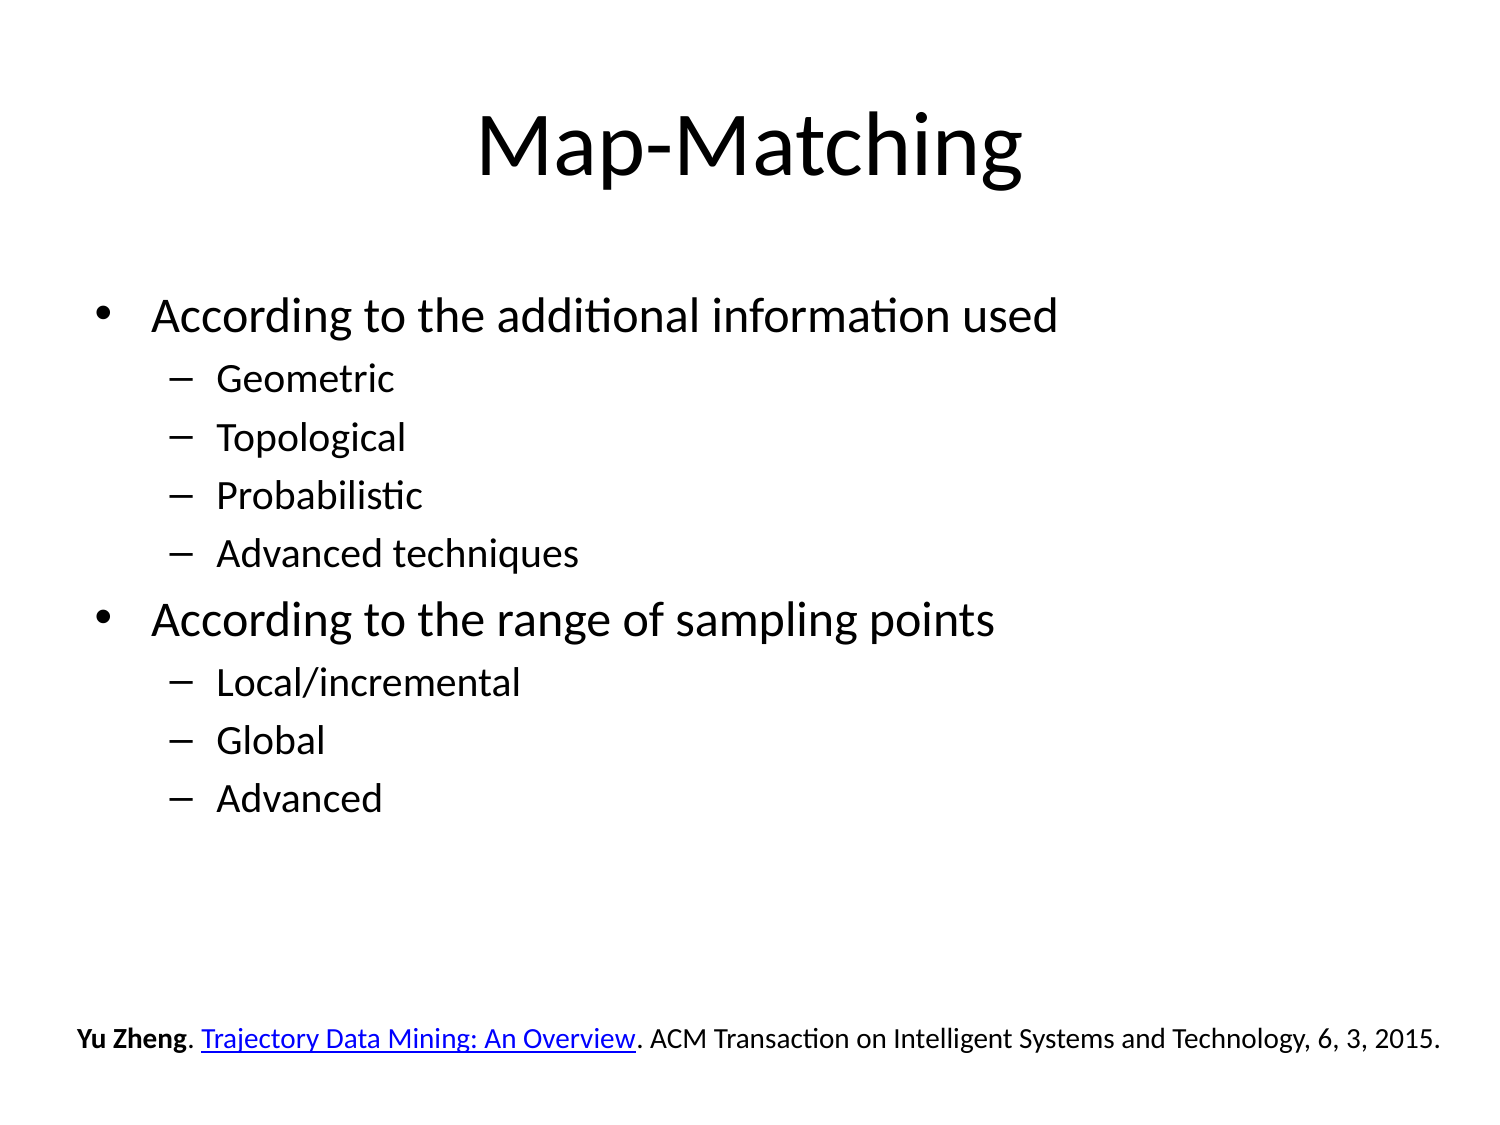

# Map-Matching
According to the additional information used
Geometric
Topological
Probabilistic
Advanced techniques
According to the range of sampling points
Local/incremental
Global
Advanced
Yu Zheng. Trajectory Data Mining: An Overview. ACM Transaction on Intelligent Systems and Technology, 6, 3, 2015.